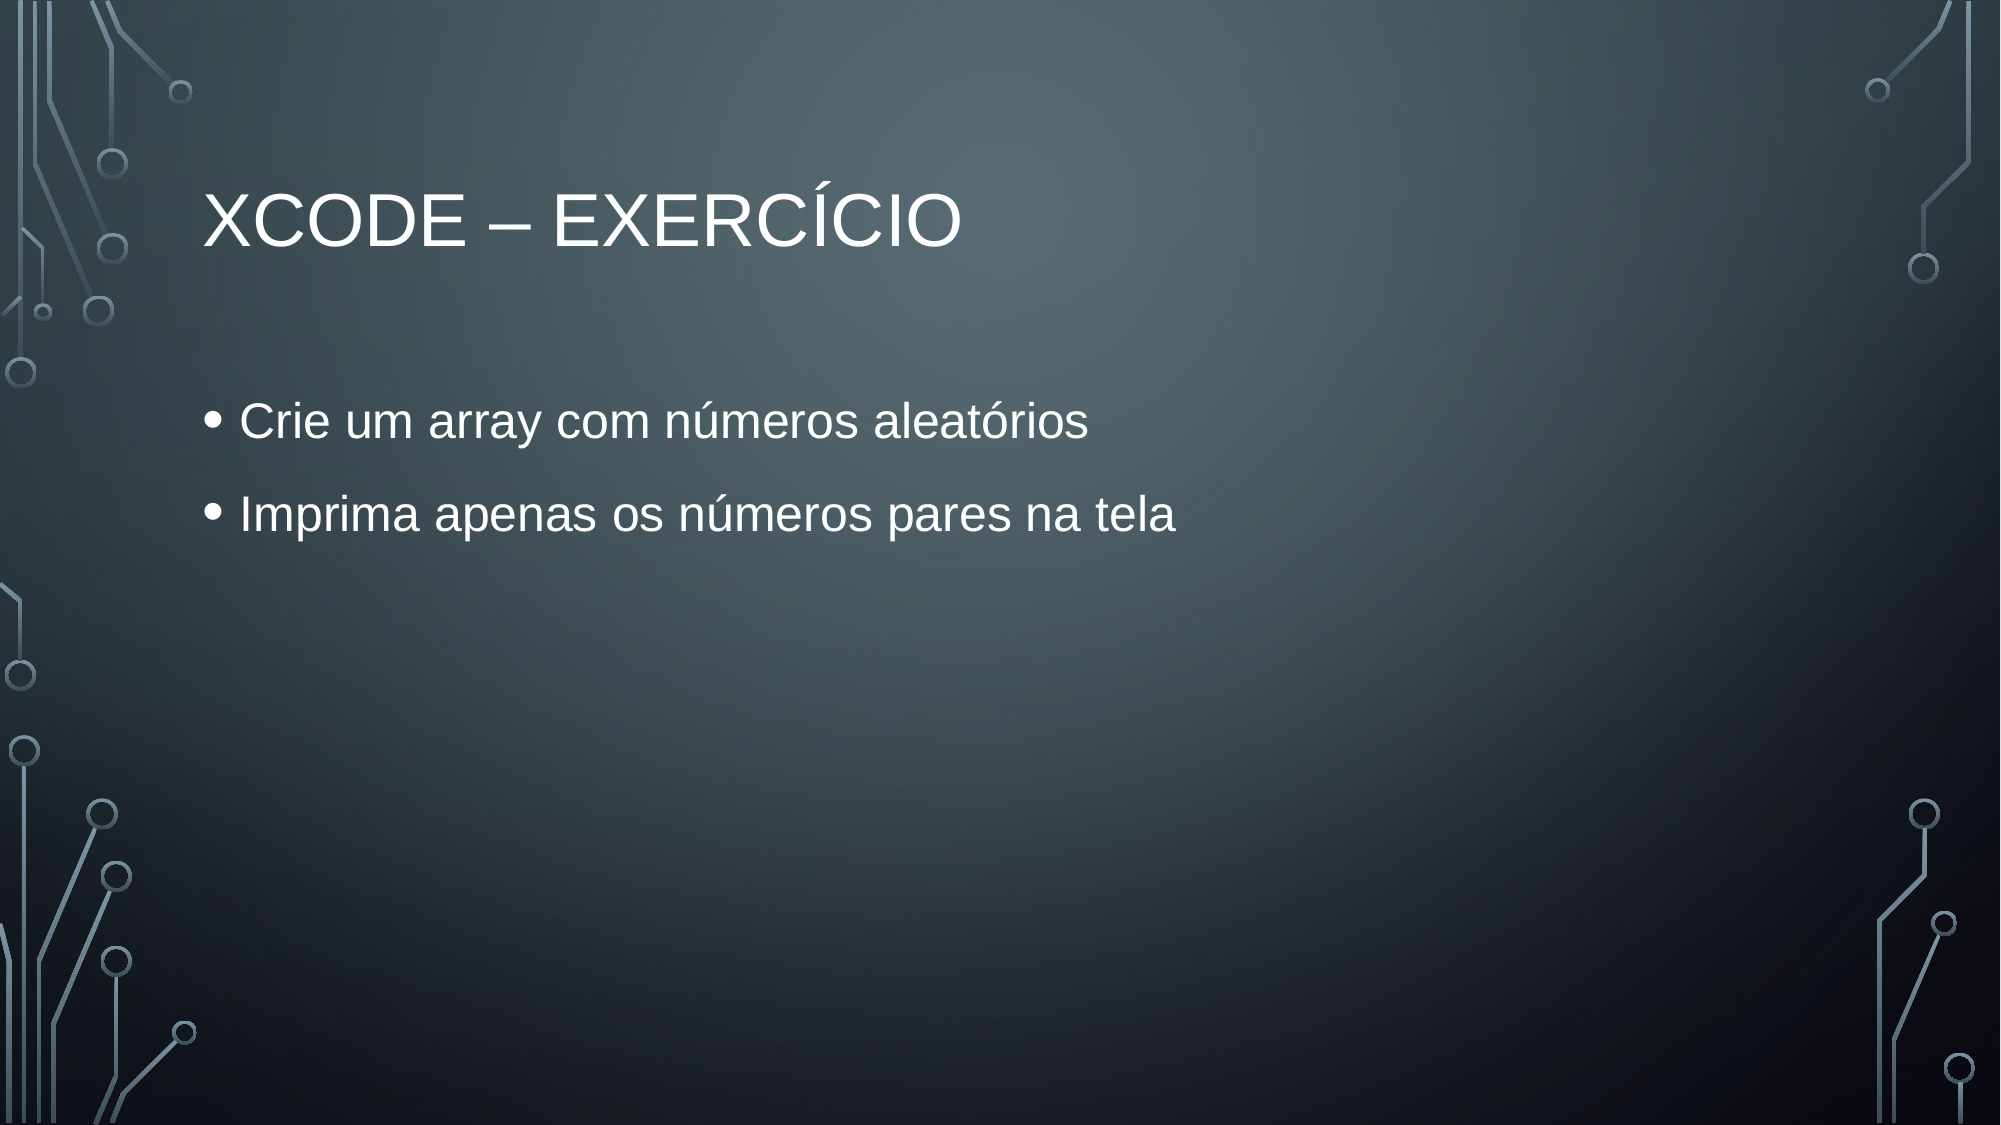

# XCODE – Exercício
Crie um array com números aleatórios
Imprima apenas os números pares na tela